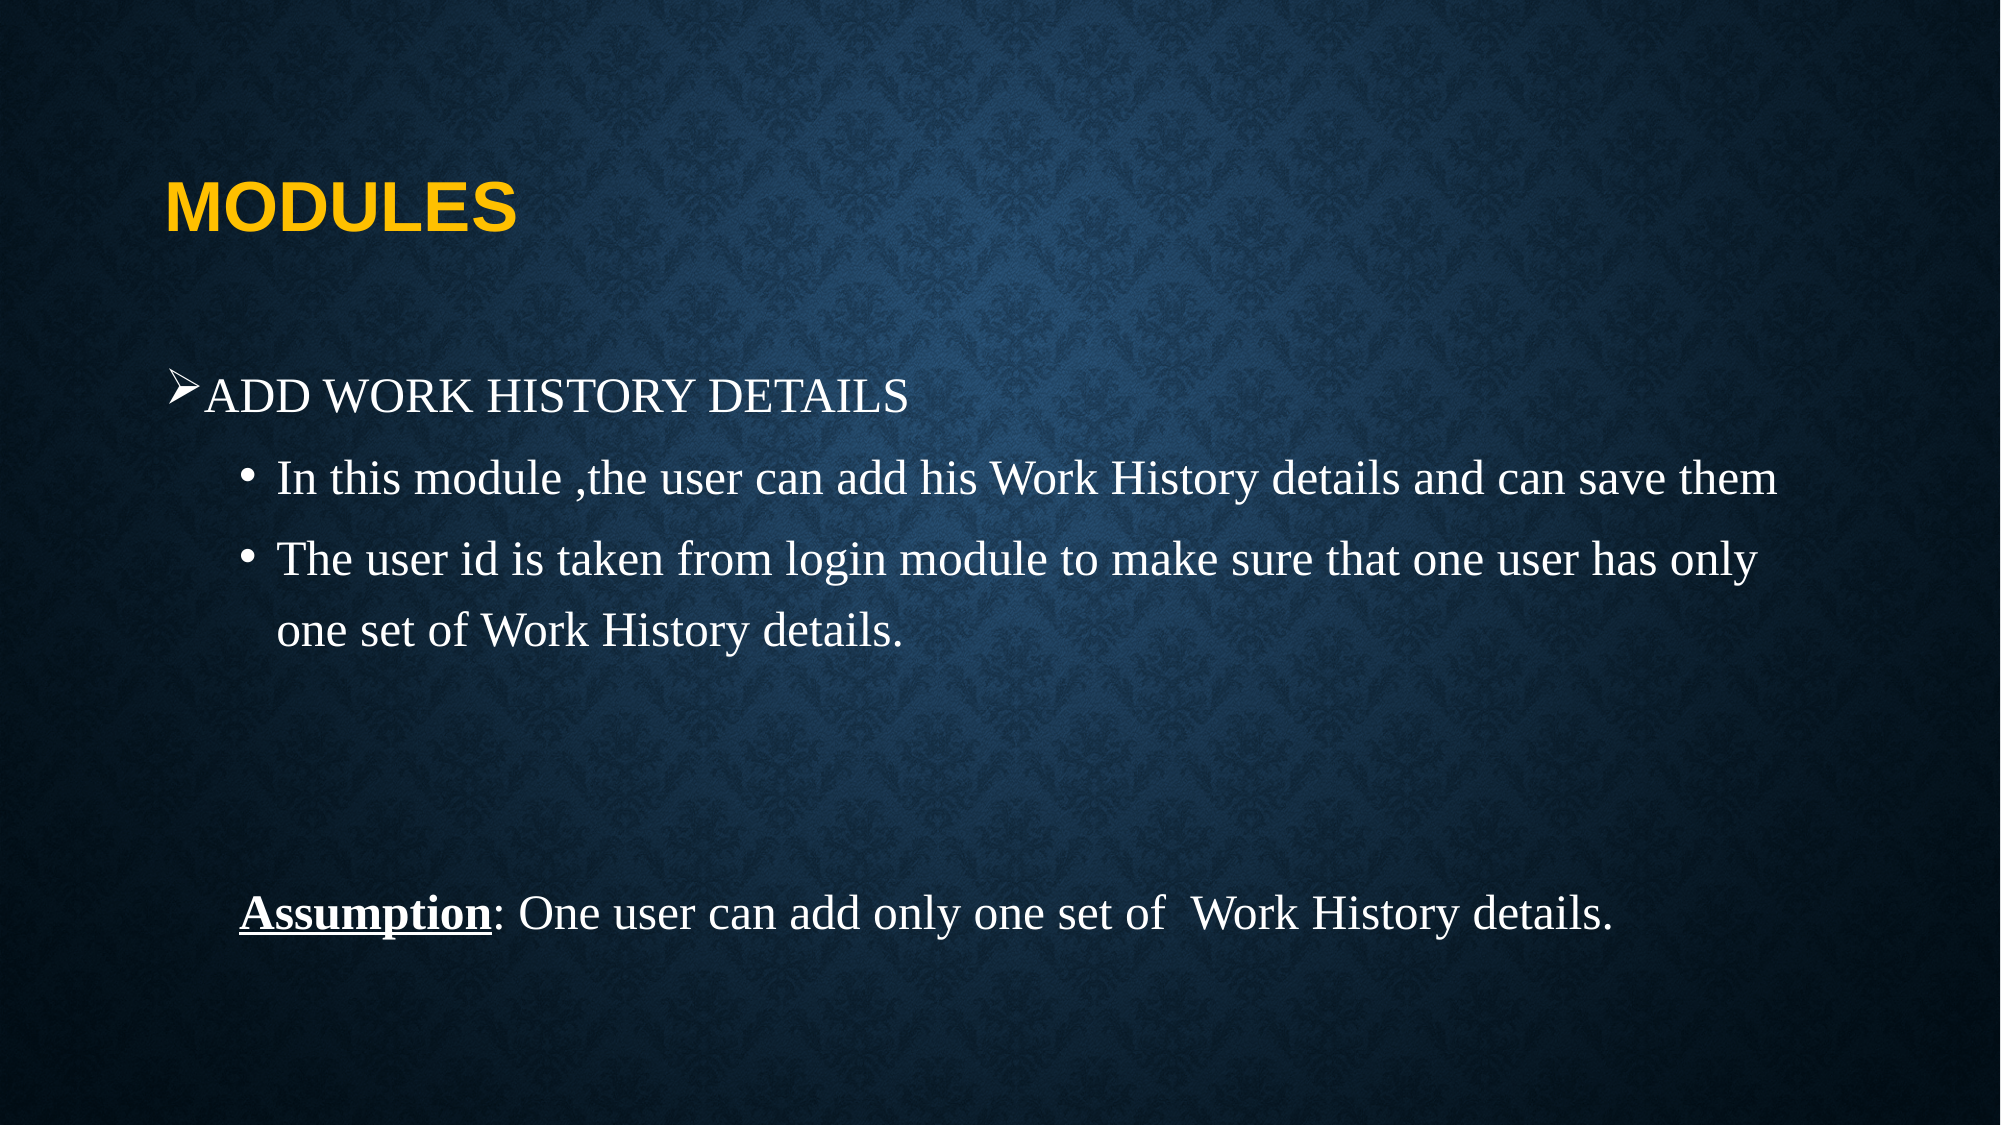

# MODULES
ADD WORK HISTORY DETAILS
In this module ,the user can add his Work History details and can save them
The user id is taken from login module to make sure that one user has only one set of Work History details.

Assumption: One user can add only one set of  Work History details.